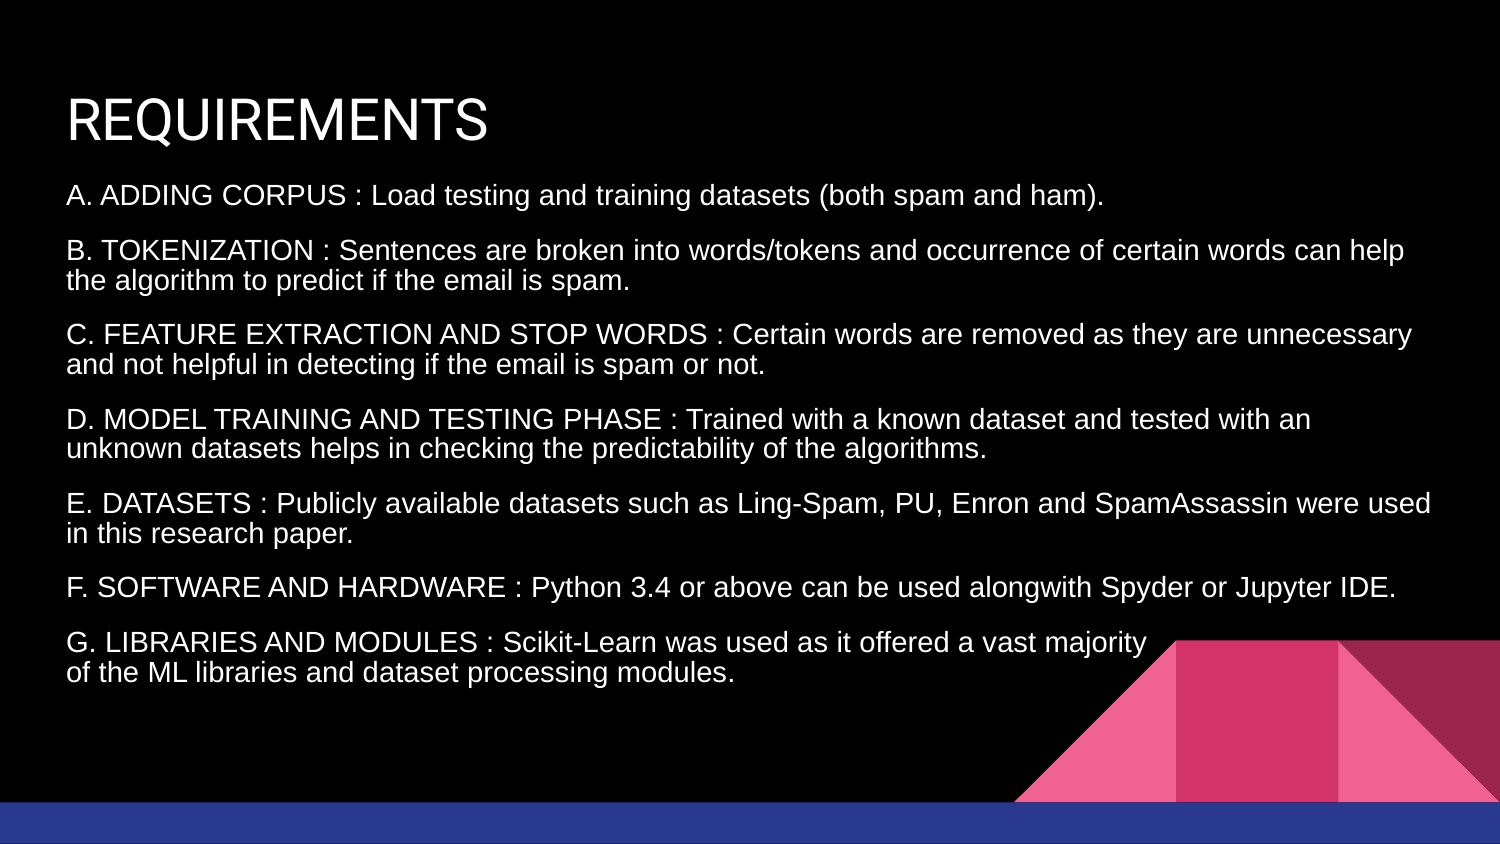

# REQUIREMENTS
A. ADDING CORPUS : Load testing and training datasets (both spam and ham).
B. TOKENIZATION : Sentences are broken into words/tokens and occurrence of certain words can help the algorithm to predict if the email is spam.
C. FEATURE EXTRACTION AND STOP WORDS : Certain words are removed as they are unnecessary and not helpful in detecting if the email is spam or not.
D. MODEL TRAINING AND TESTING PHASE : Trained with a known dataset and tested with an unknown datasets helps in checking the predictability of the algorithms.
E. DATASETS : Publicly available datasets such as Ling-Spam, PU, Enron and SpamAssassin were used in this research paper.
F. SOFTWARE AND HARDWARE : Python 3.4 or above can be used alongwith Spyder or Jupyter IDE.
G. LIBRARIES AND MODULES : Scikit-Learn was used as it offered a vast majority                                 of the ML libraries and dataset processing modules.